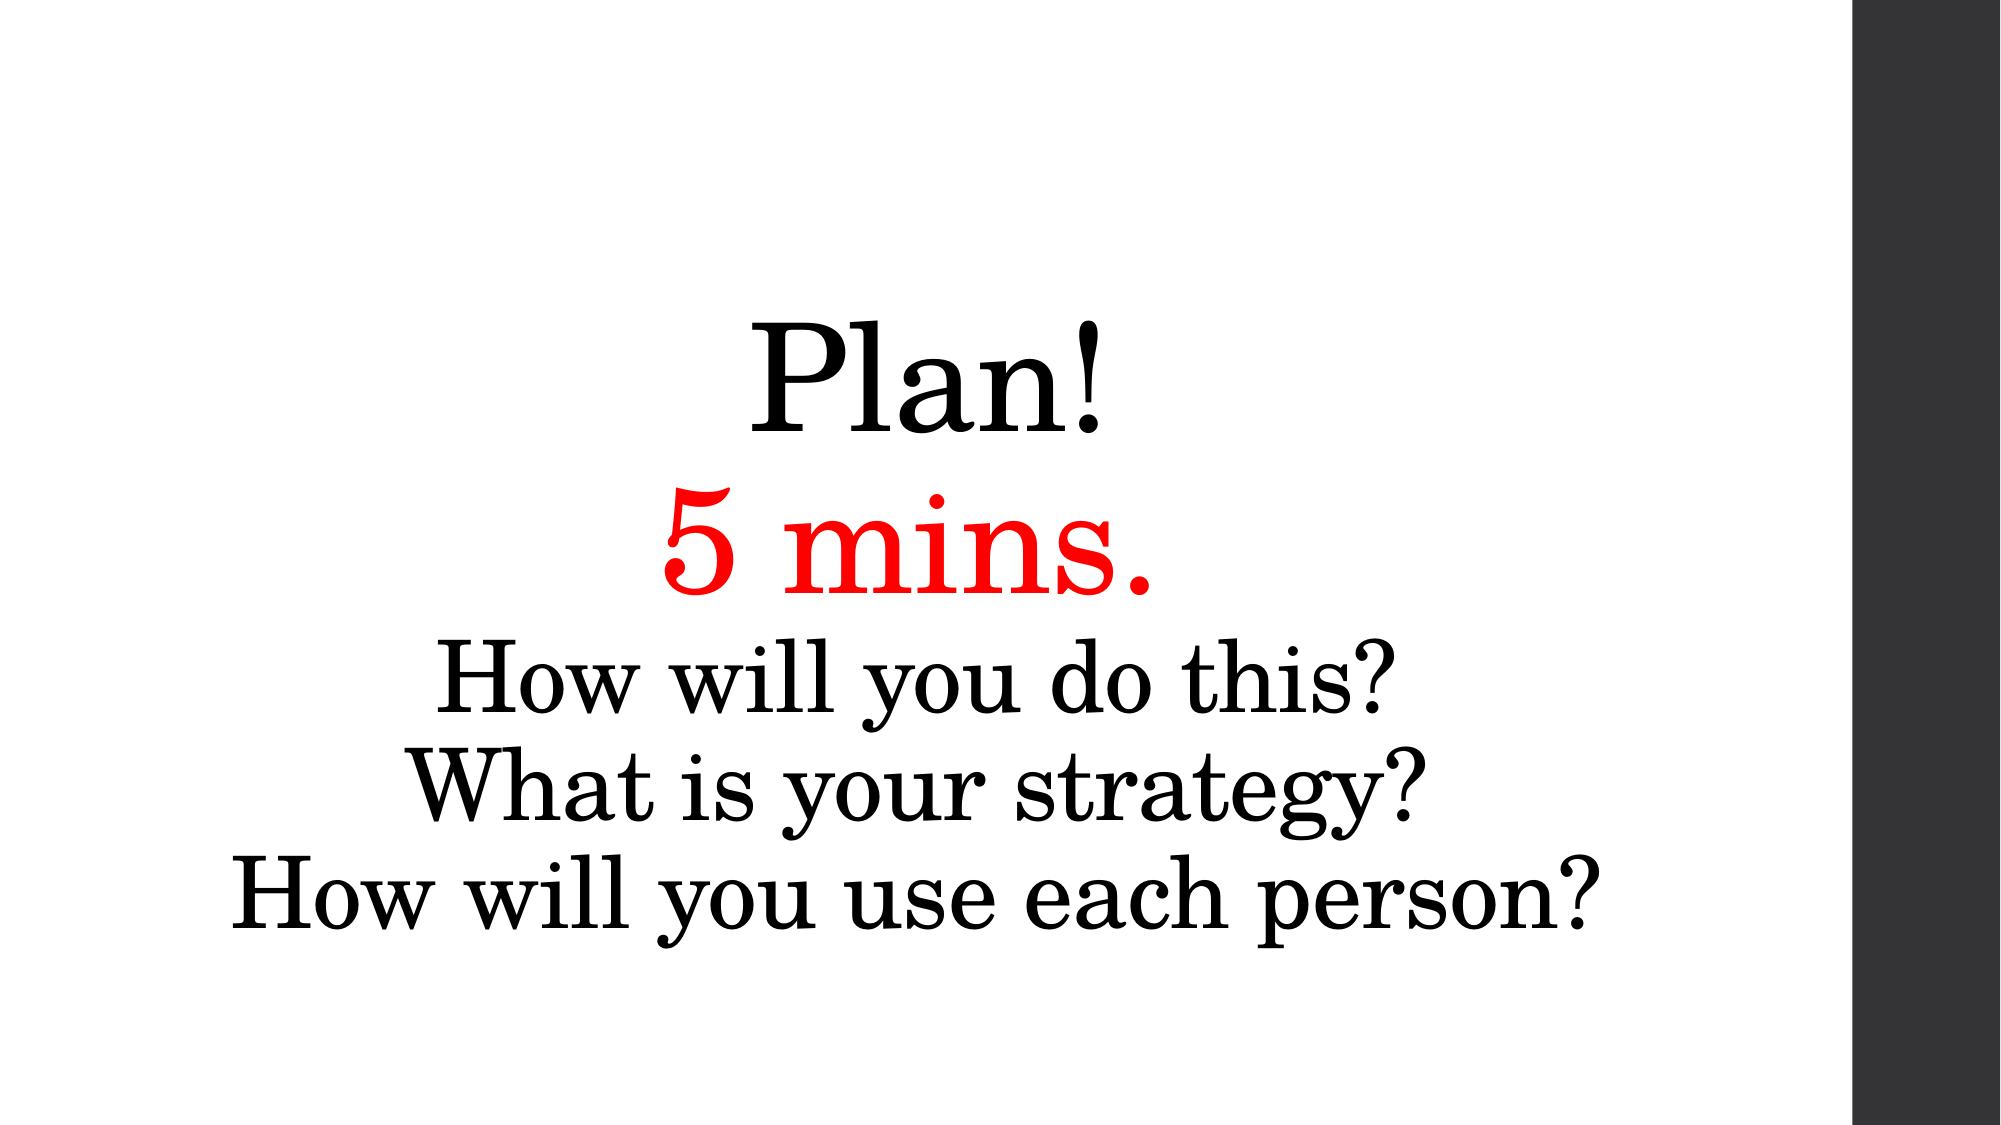

# Plan! 5 mins. How will you do this? What is your strategy? How will you use each person?